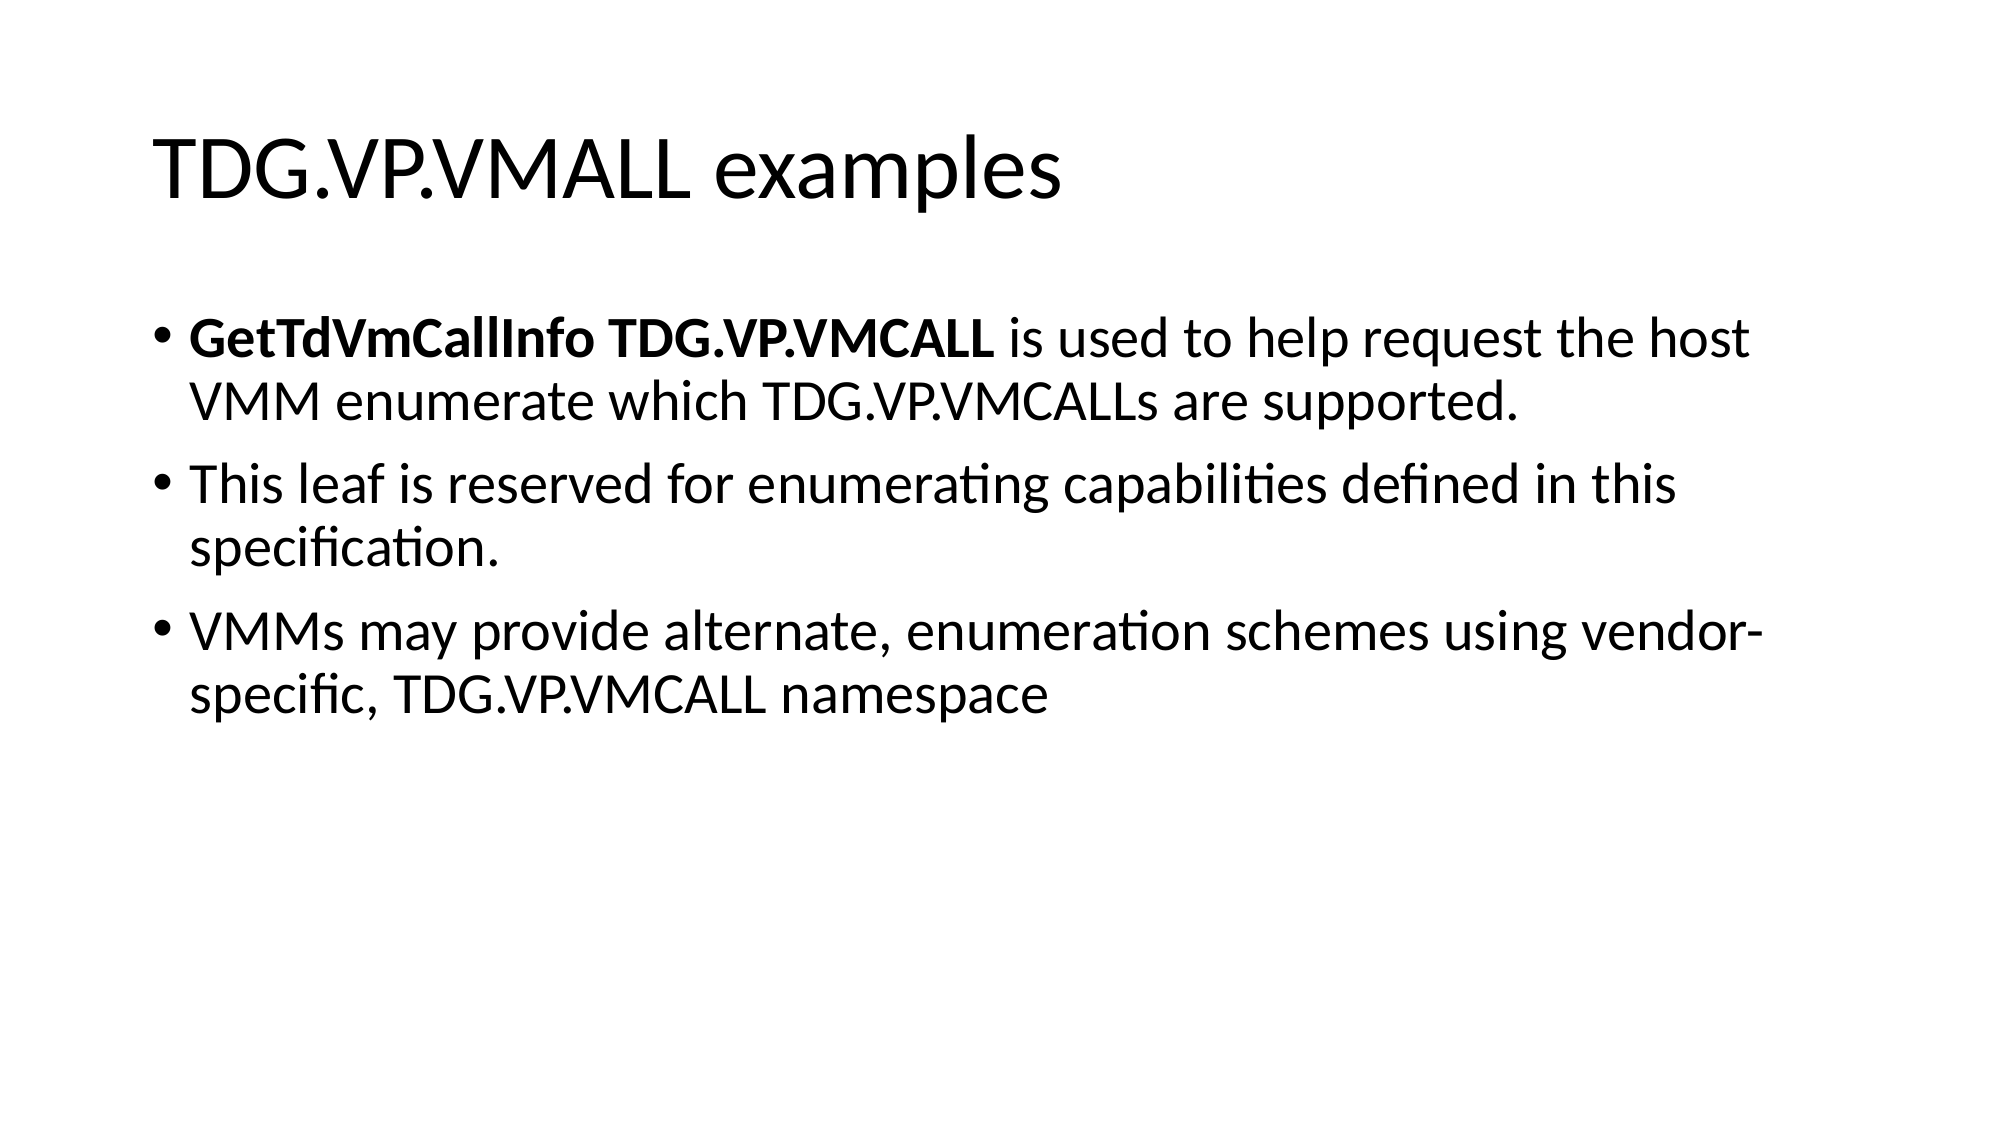

# TDG.VP.VMALL examples
﻿GetTdVmCallInfo TDG.VP.VMCALL is used to help request the host VMM enumerate which TDG.VP.VMCALLs are supported.
This leaf is reserved for enumerating capabilities defined in this specification.
VMMs may provide alternate, enumeration schemes using vendor-specific, TDG.VP.VMCALL namespace